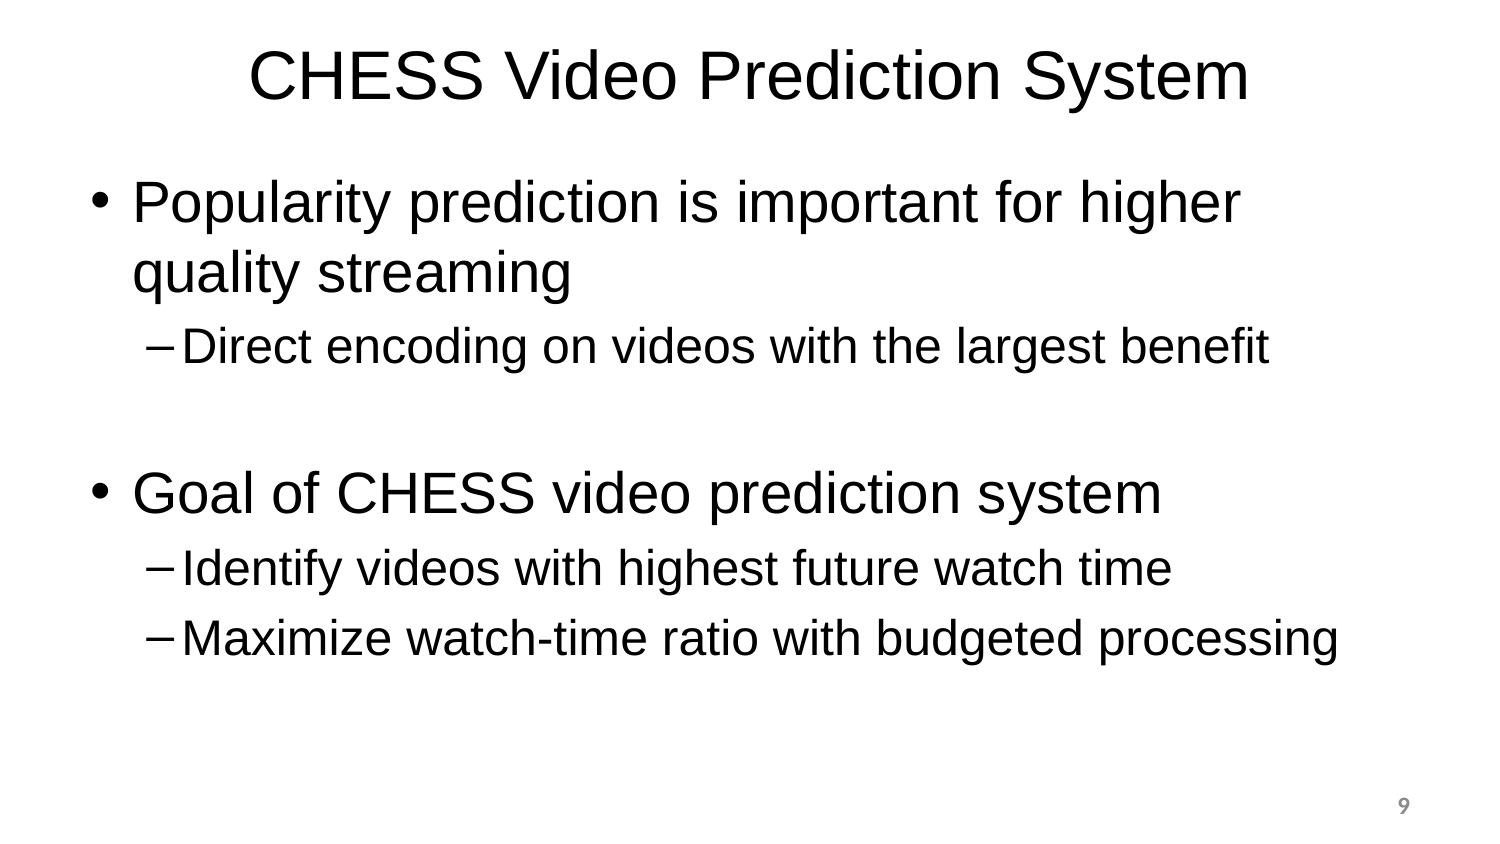

# CHESS Video Prediction System
Popularity prediction is important for higher quality streaming
Direct encoding on videos with the largest benefit

Goal of CHESS video prediction system
Identify videos with highest future watch time
Maximize watch-time ratio with budgeted processing

9